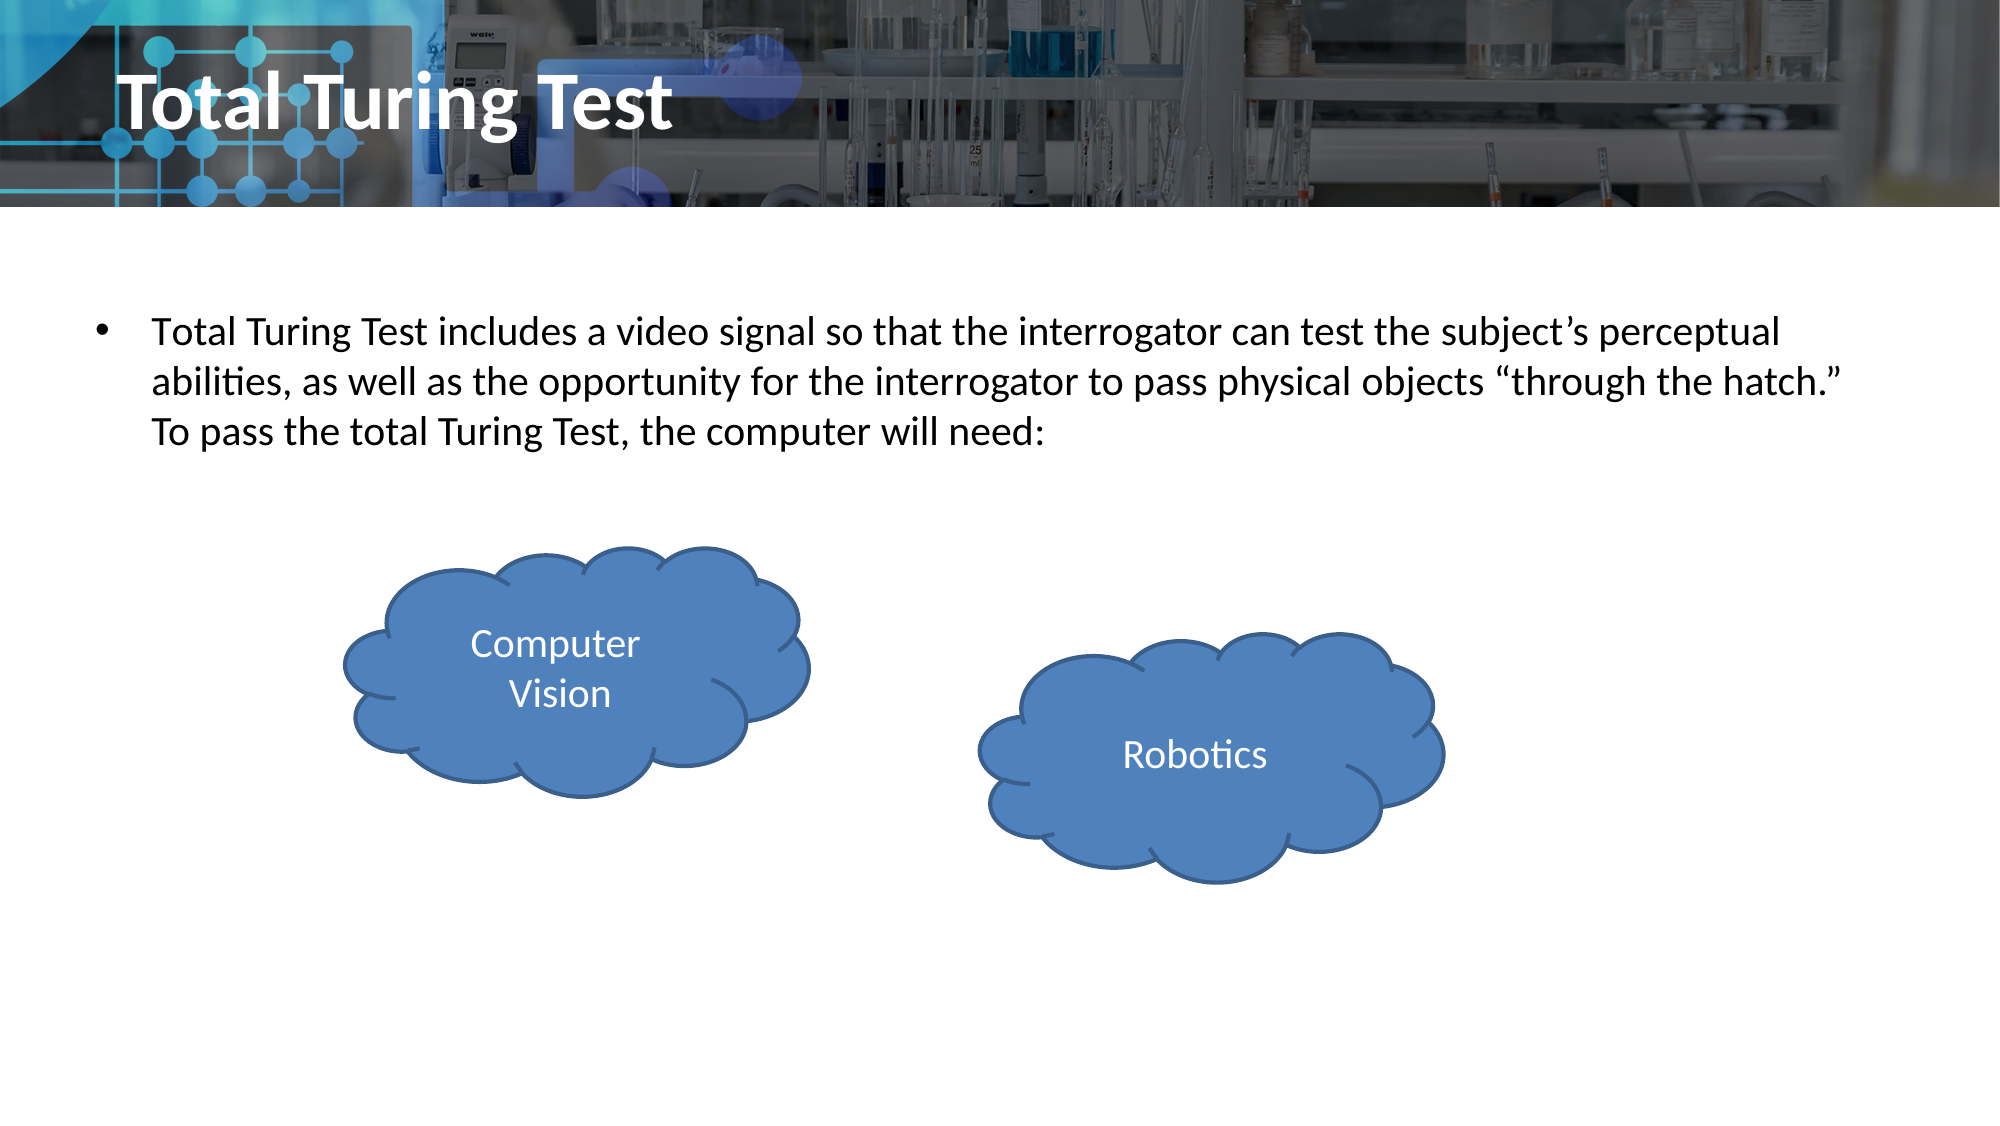

# Total Turing Test
Total Turing Test includes a video signal so that the interrogator can test the subject’s perceptual abilities, as well as the opportunity for the interrogator to pass physical objects “through the hatch.” To pass the total Turing Test, the computer will need:

Computer
Vision
Robotics